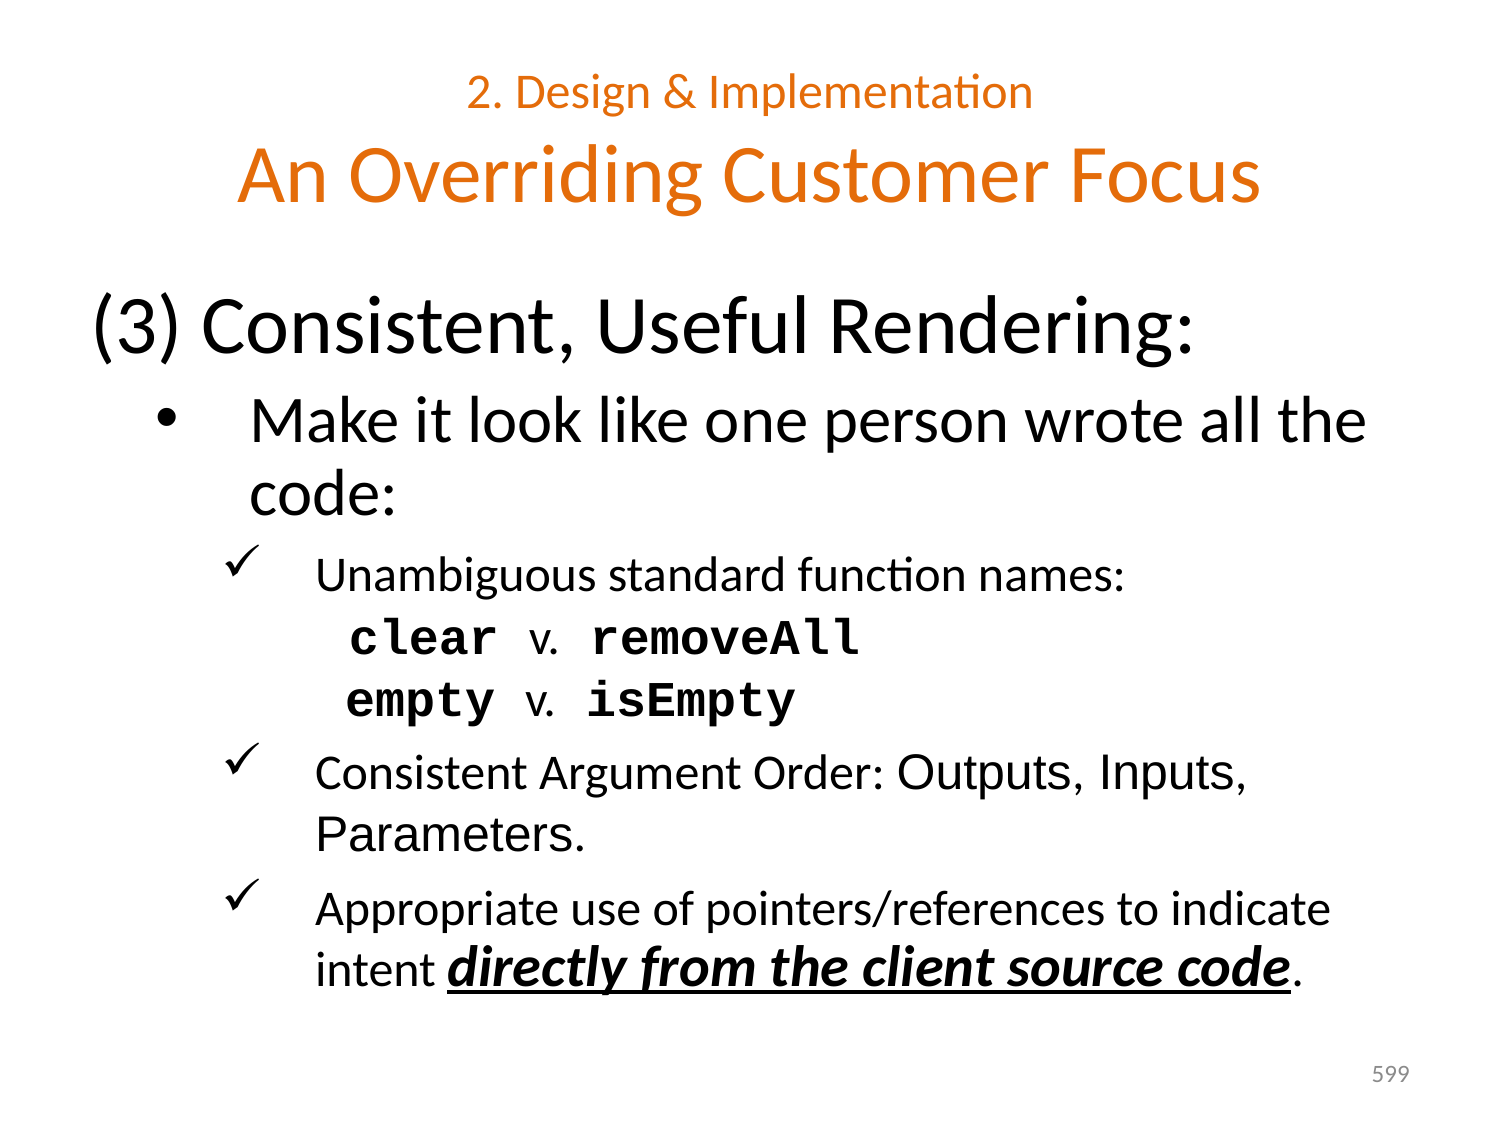

# 2. Design & Implementation An Overriding Customer Focus
(3) Consistent, Useful Rendering:
Make it look like one person wrote all the code:
Unambiguous standard function names:
   clear v. removeAll
 empty v. isEmpty
Consistent Argument Order: Outputs, Inputs, Parameters.
Appropriate use of pointers/references to indicate intent directly from the client source code.

599